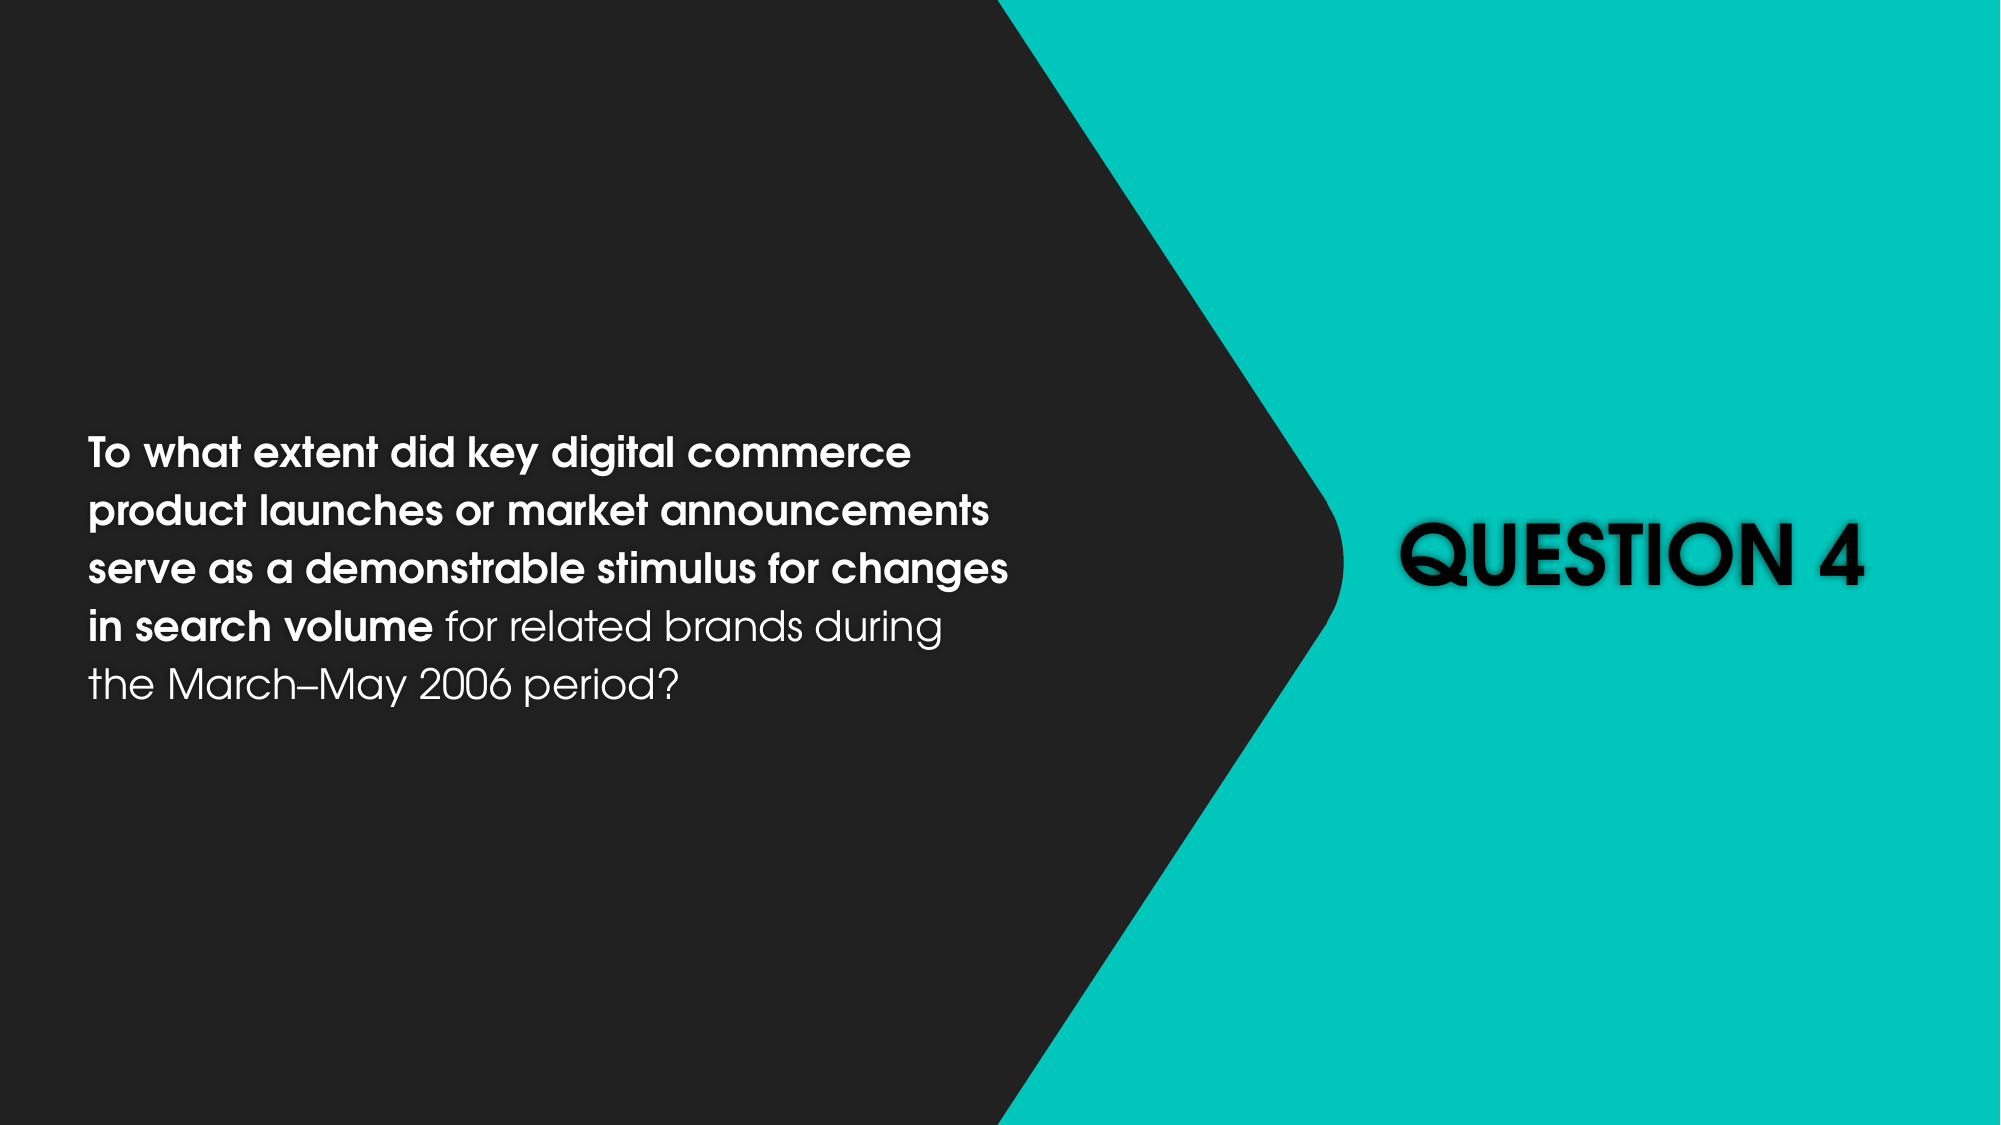

To what extent did key digital commerce product launches or market announcements serve as a demonstrable stimulus for changes in search volume for related brands during the March–May 2006 period?
# QUESTION 4